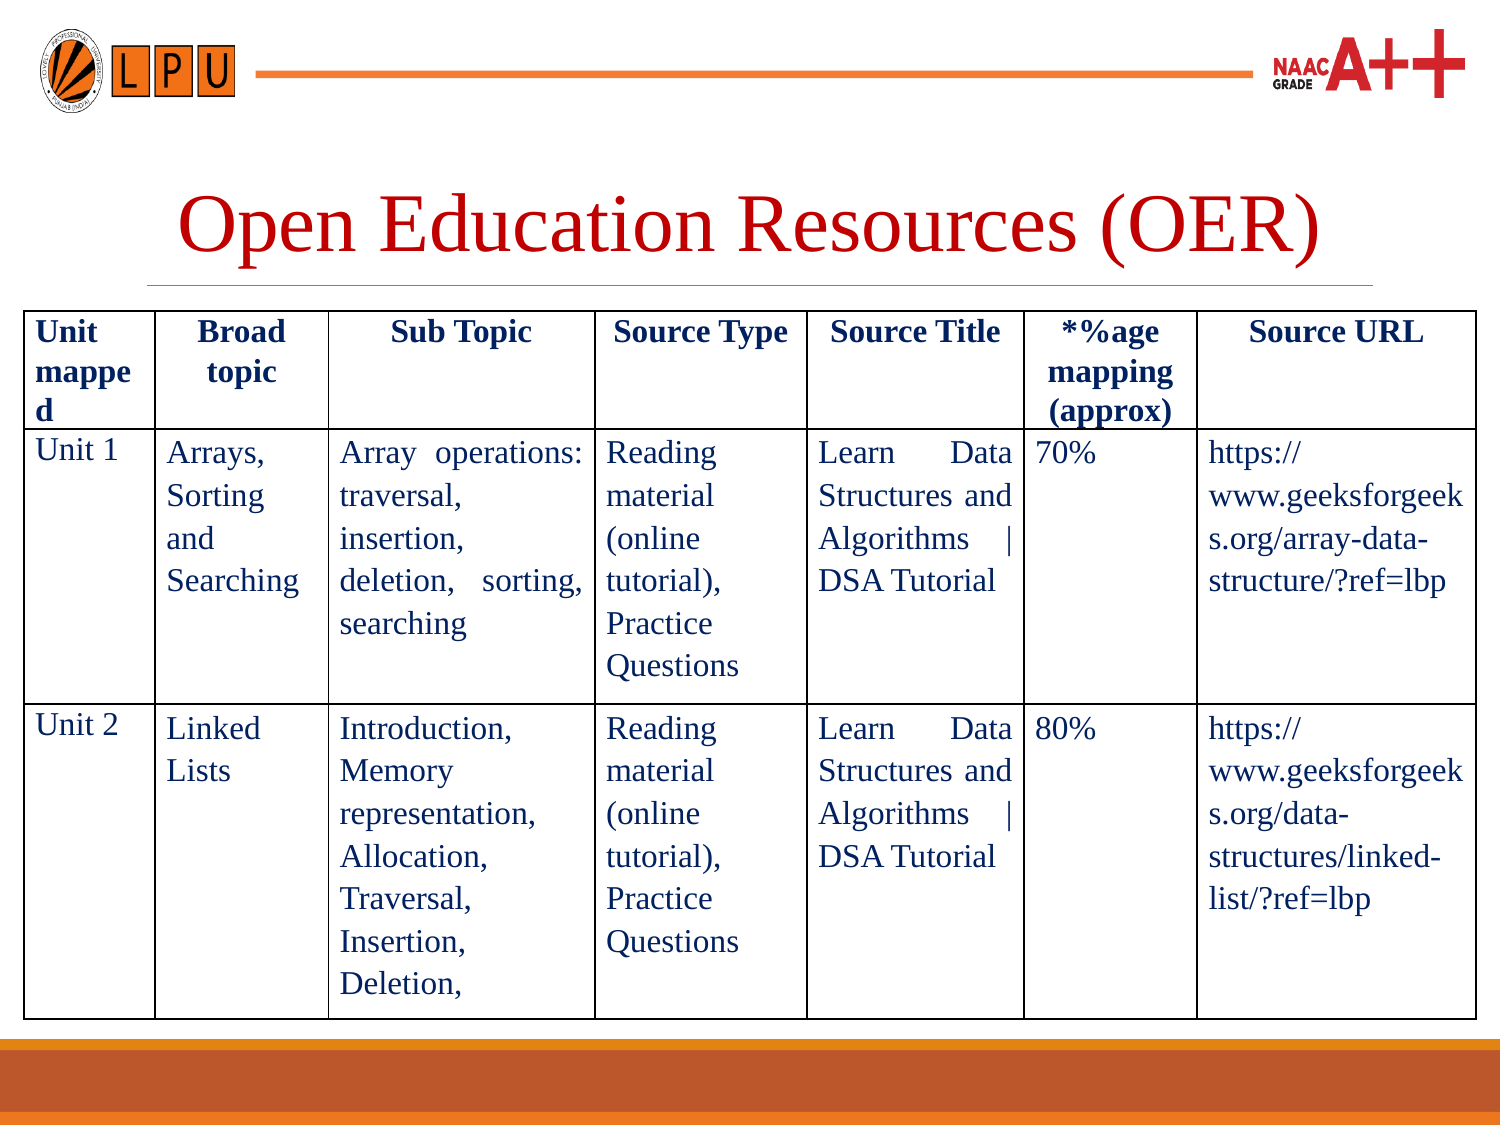

# Open Education Resources (OER)
| Unit mapped | Broad topic | Sub Topic | Source Type | Source Title | \*%age mapping (approx) | Source URL |
| --- | --- | --- | --- | --- | --- | --- |
| Unit 1 | Arrays, Sorting and Searching | Array operations: traversal, insertion, deletion, sorting, searching | Reading material (online tutorial), Practice Questions | Learn Data Structures and Algorithms |DSA Tutorial | 70% | https://www.geeksforgeeks.org/array-data-structure/?ref=lbp |
| Unit 2 | Linked Lists | Introduction, Memory representation, Allocation, Traversal, Insertion, Deletion, | Reading material (online tutorial), Practice Questions | Learn Data Structures and Algorithms |DSA Tutorial | 80% | https://www.geeksforgeeks.org/data-structures/linked-list/?ref=lbp |